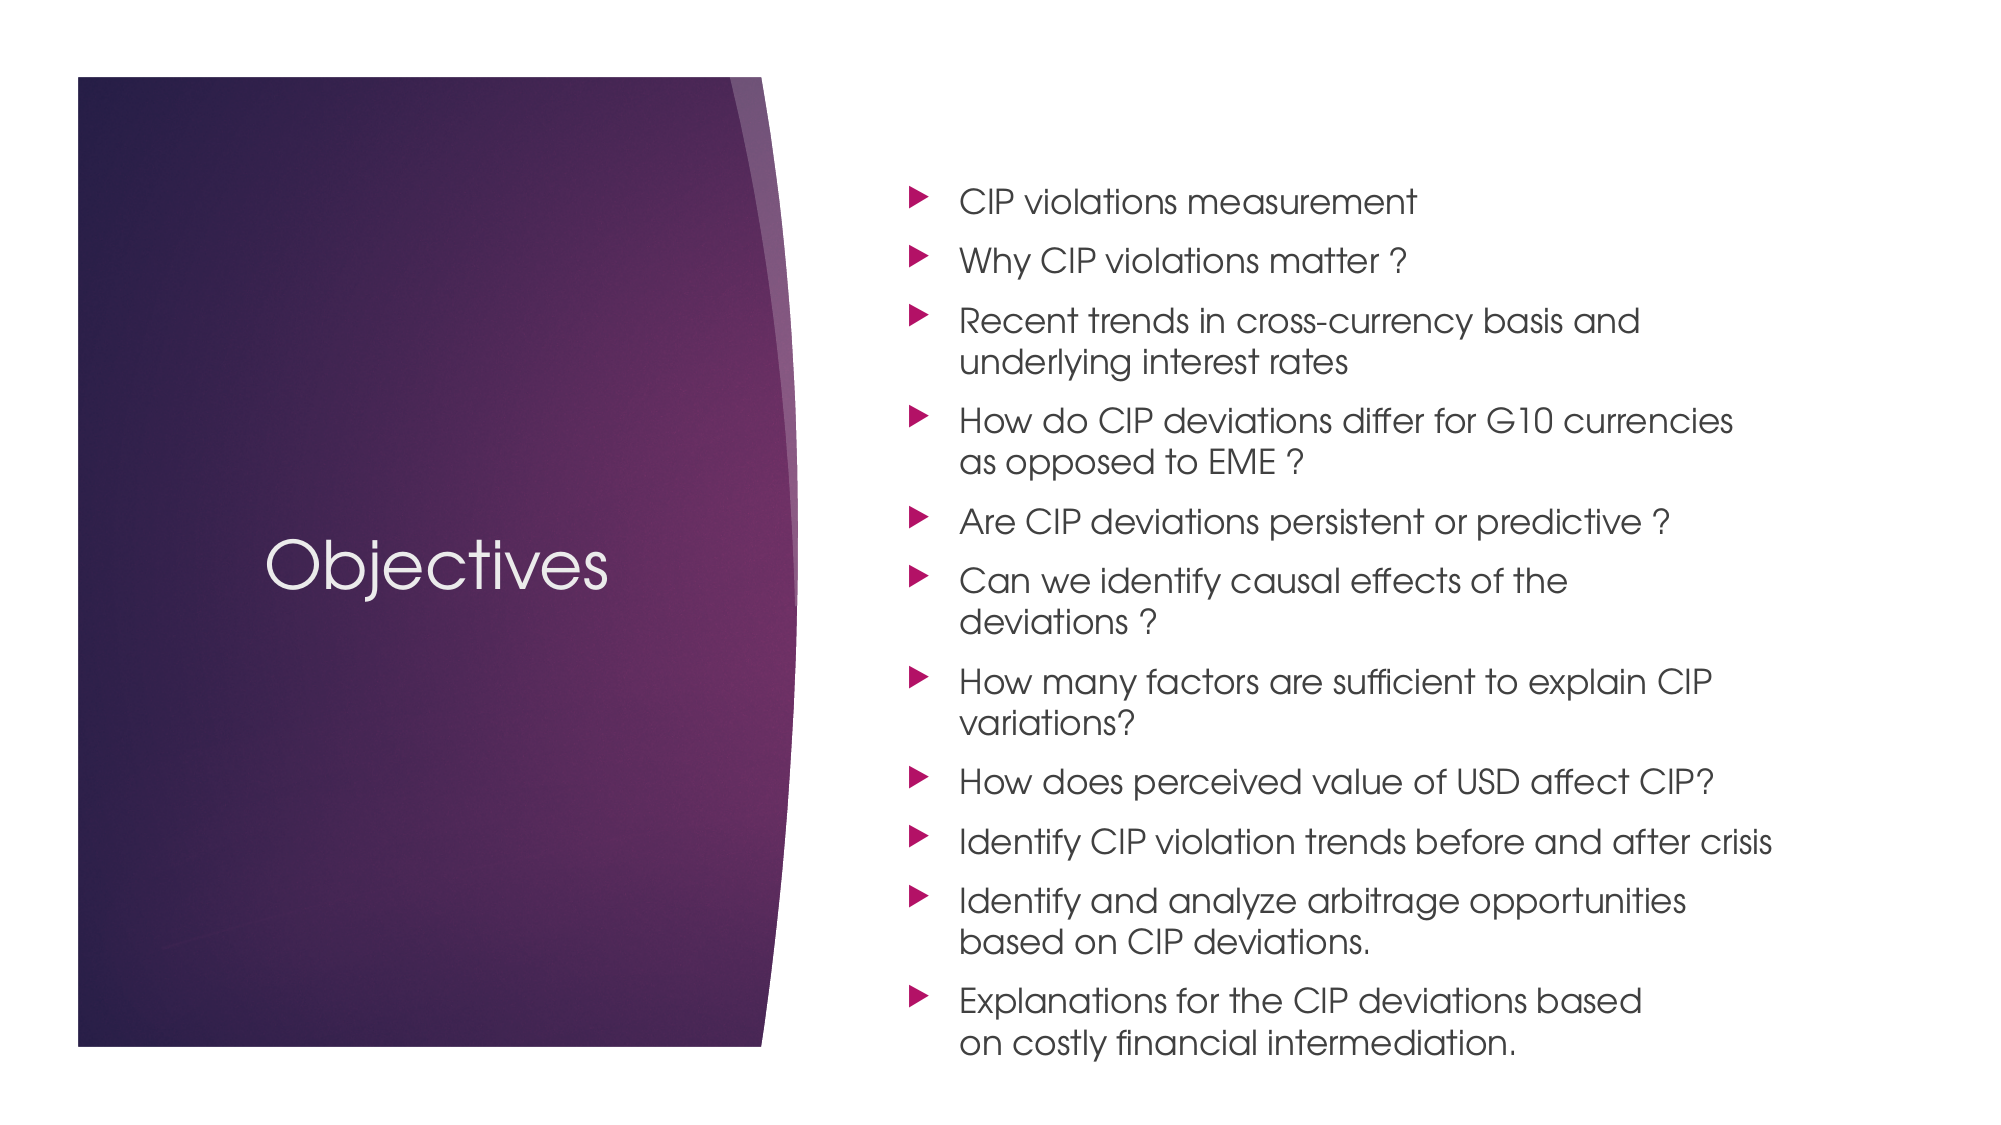

CIP violations measurement
Why CIP violations matter ?
Recent trends in cross-currency basis and underlying interest rates
How do CIP deviations differ for G10 currencies as opposed to EME ?
Are CIP deviations persistent or predictive ?
Can we identify causal effects of the deviations ?
How many factors are sufficient to explain CIP variations?
How does perceived value of USD affect CIP?
Identify CIP violation trends before and after crisis
Identify and analyze arbitrage opportunities based on CIP deviations.
Explanations for the CIP deviations based on costly financial intermediation.

# Objectives